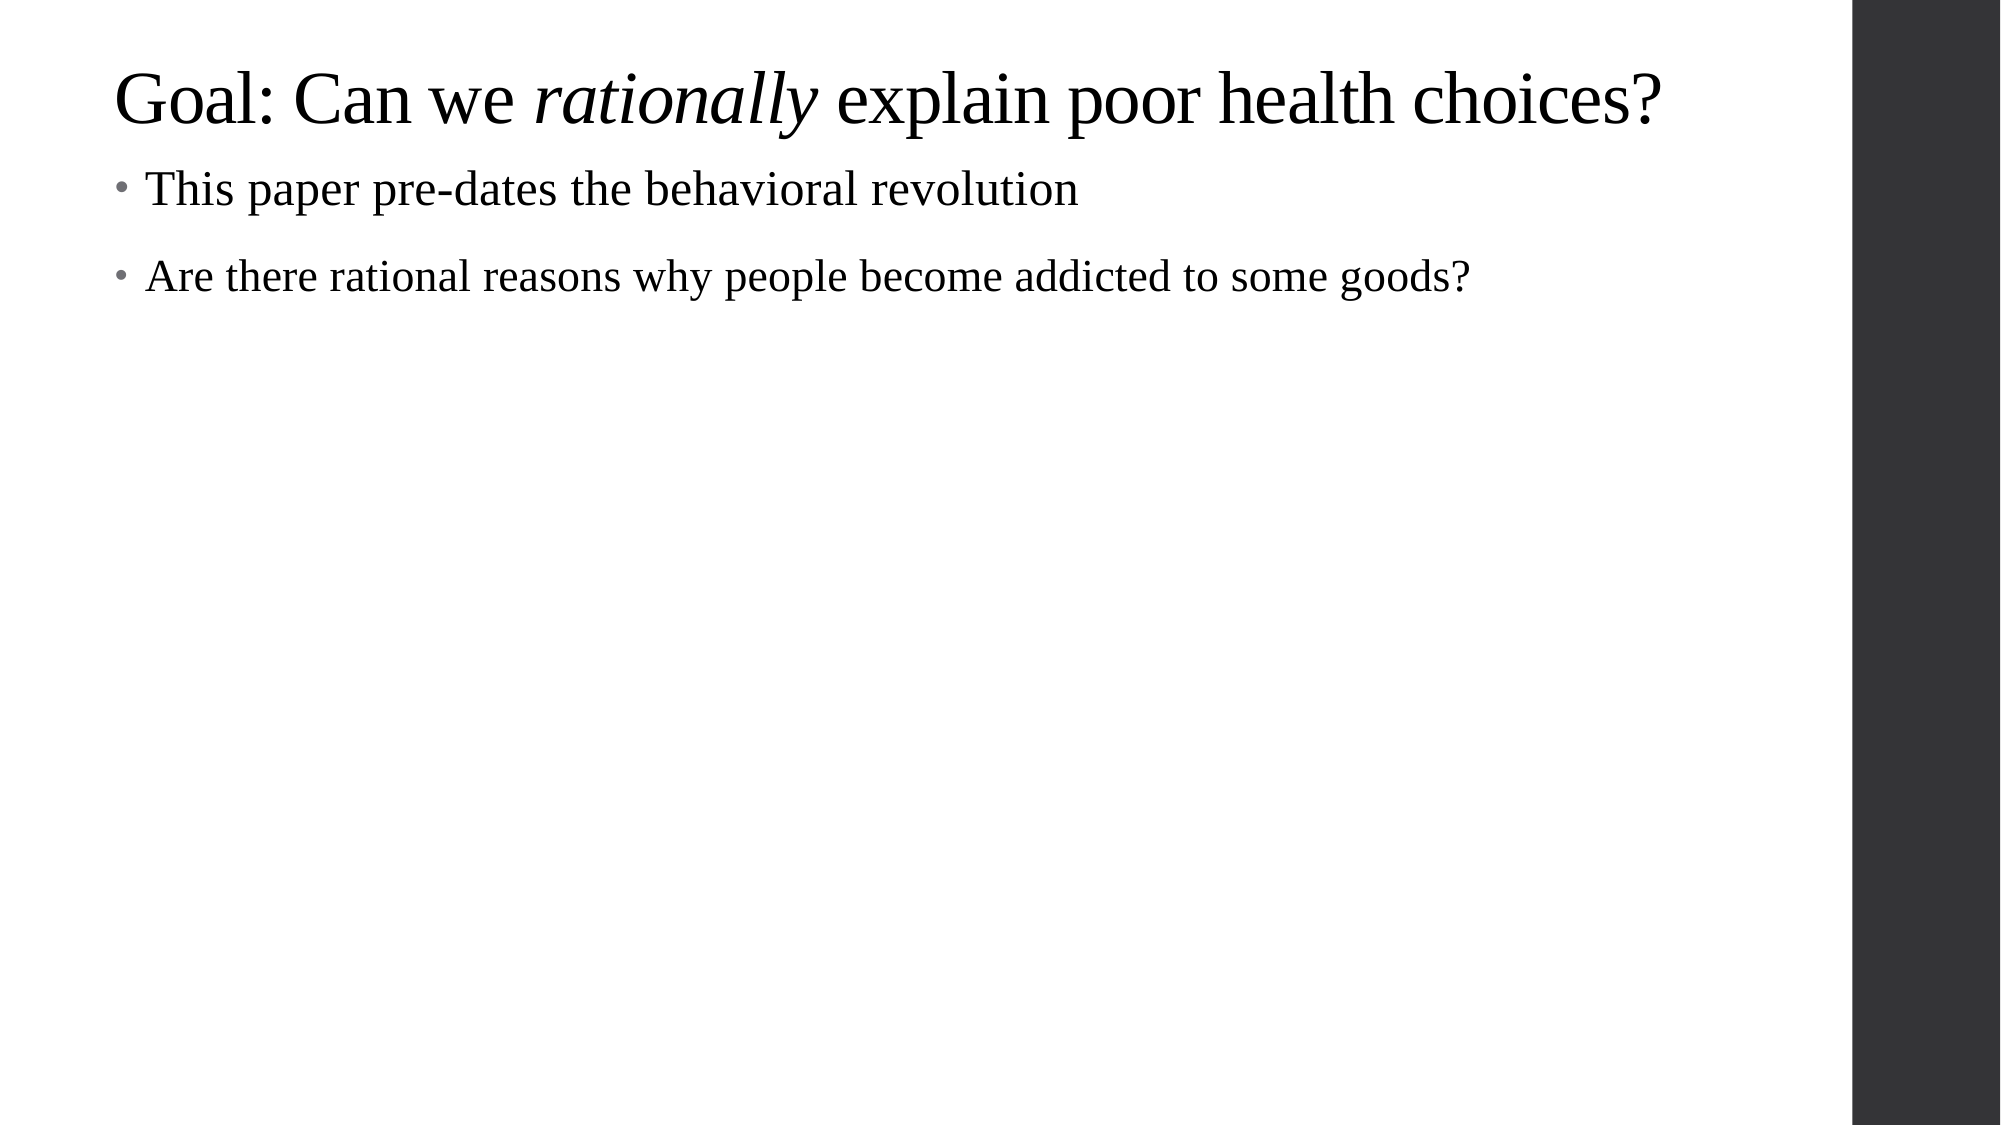

# Goal: Can we rationally explain poor health choices?
This paper pre-dates the behavioral revolution
Are there rational reasons why people become addicted to some goods?